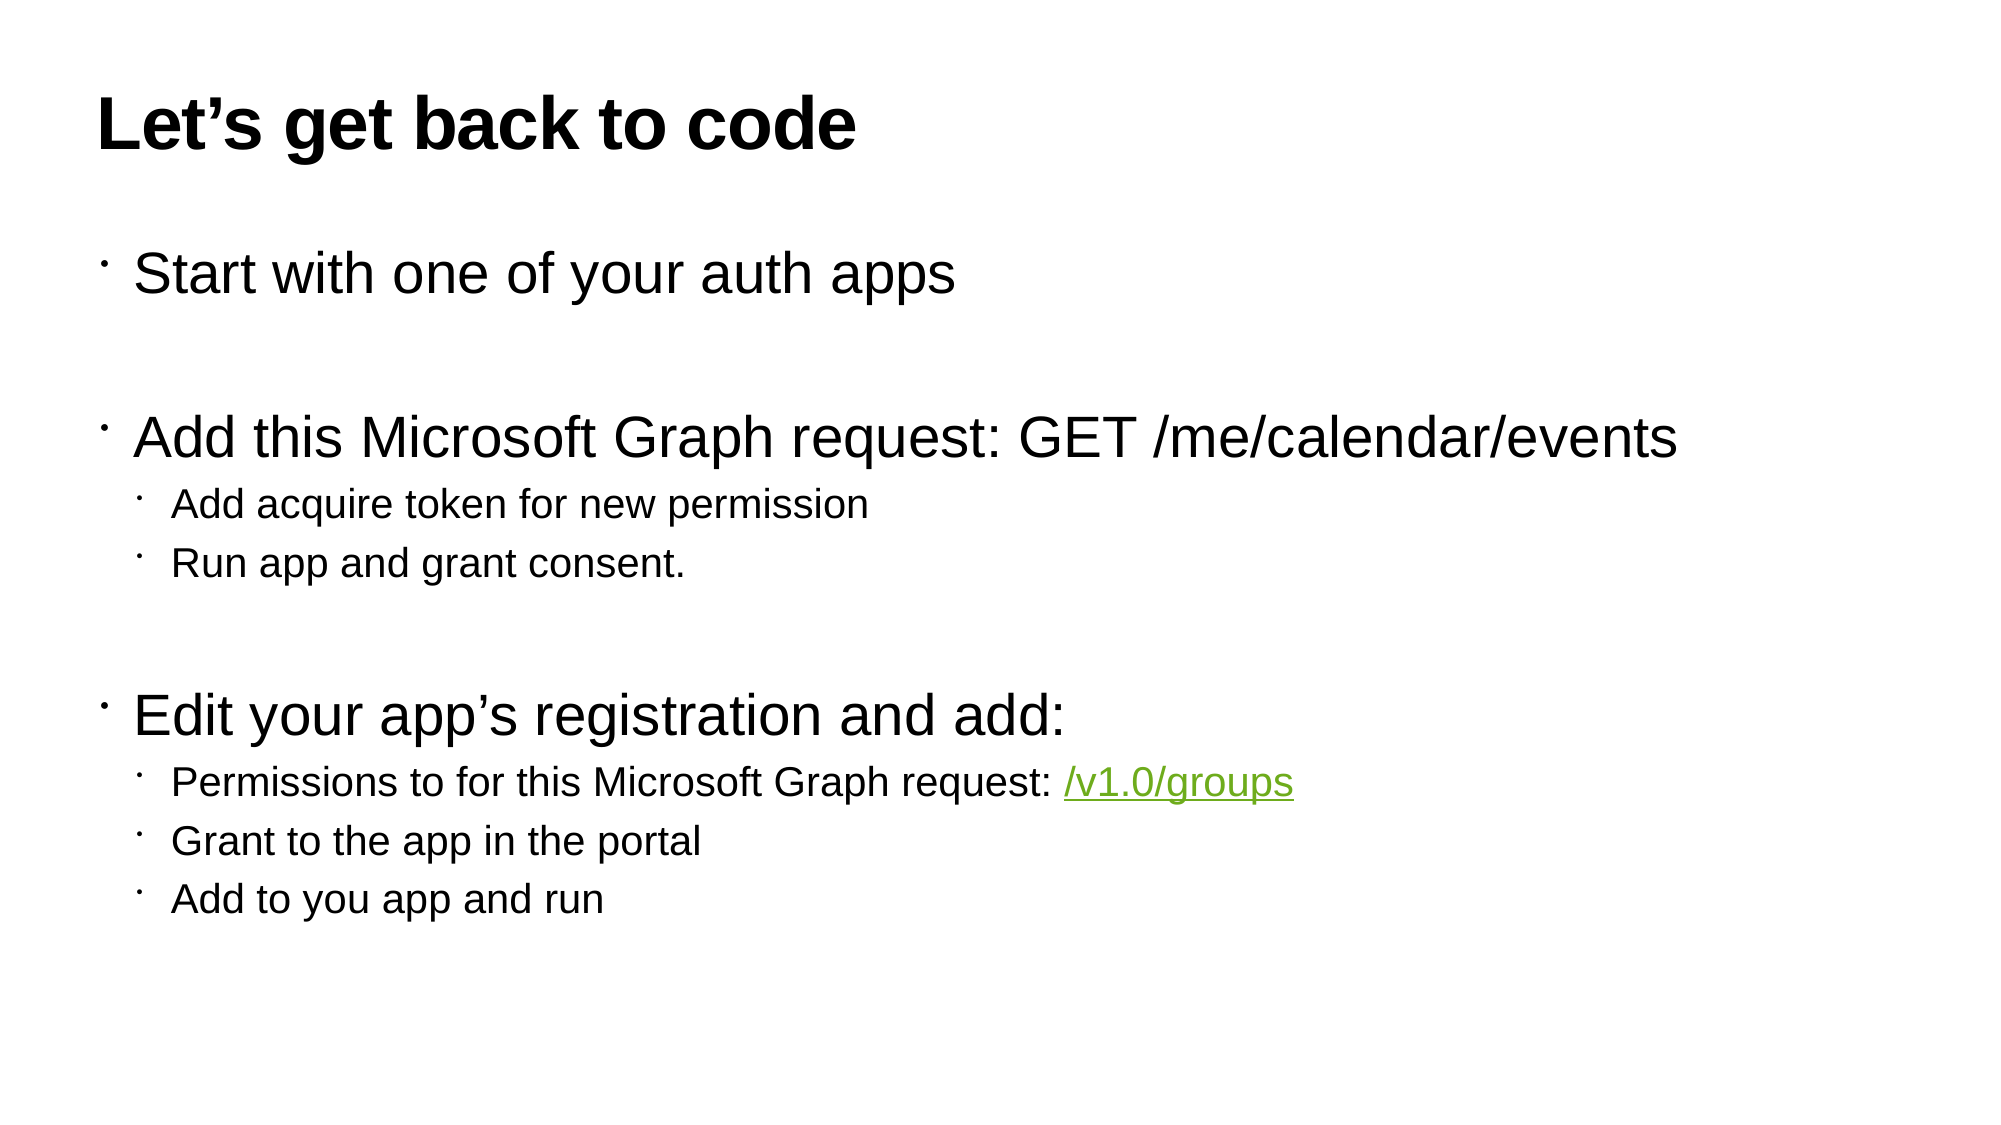

# Let’s get back to code
Start with one of your auth apps

Add this Microsoft Graph request: GET /me/calendar/events
Add acquire token for new permission
Run app and grant consent.

Edit your app’s registration and add:
Permissions to for this Microsoft Graph request: /v1.0/groups
Grant to the app in the portal
Add to you app and run